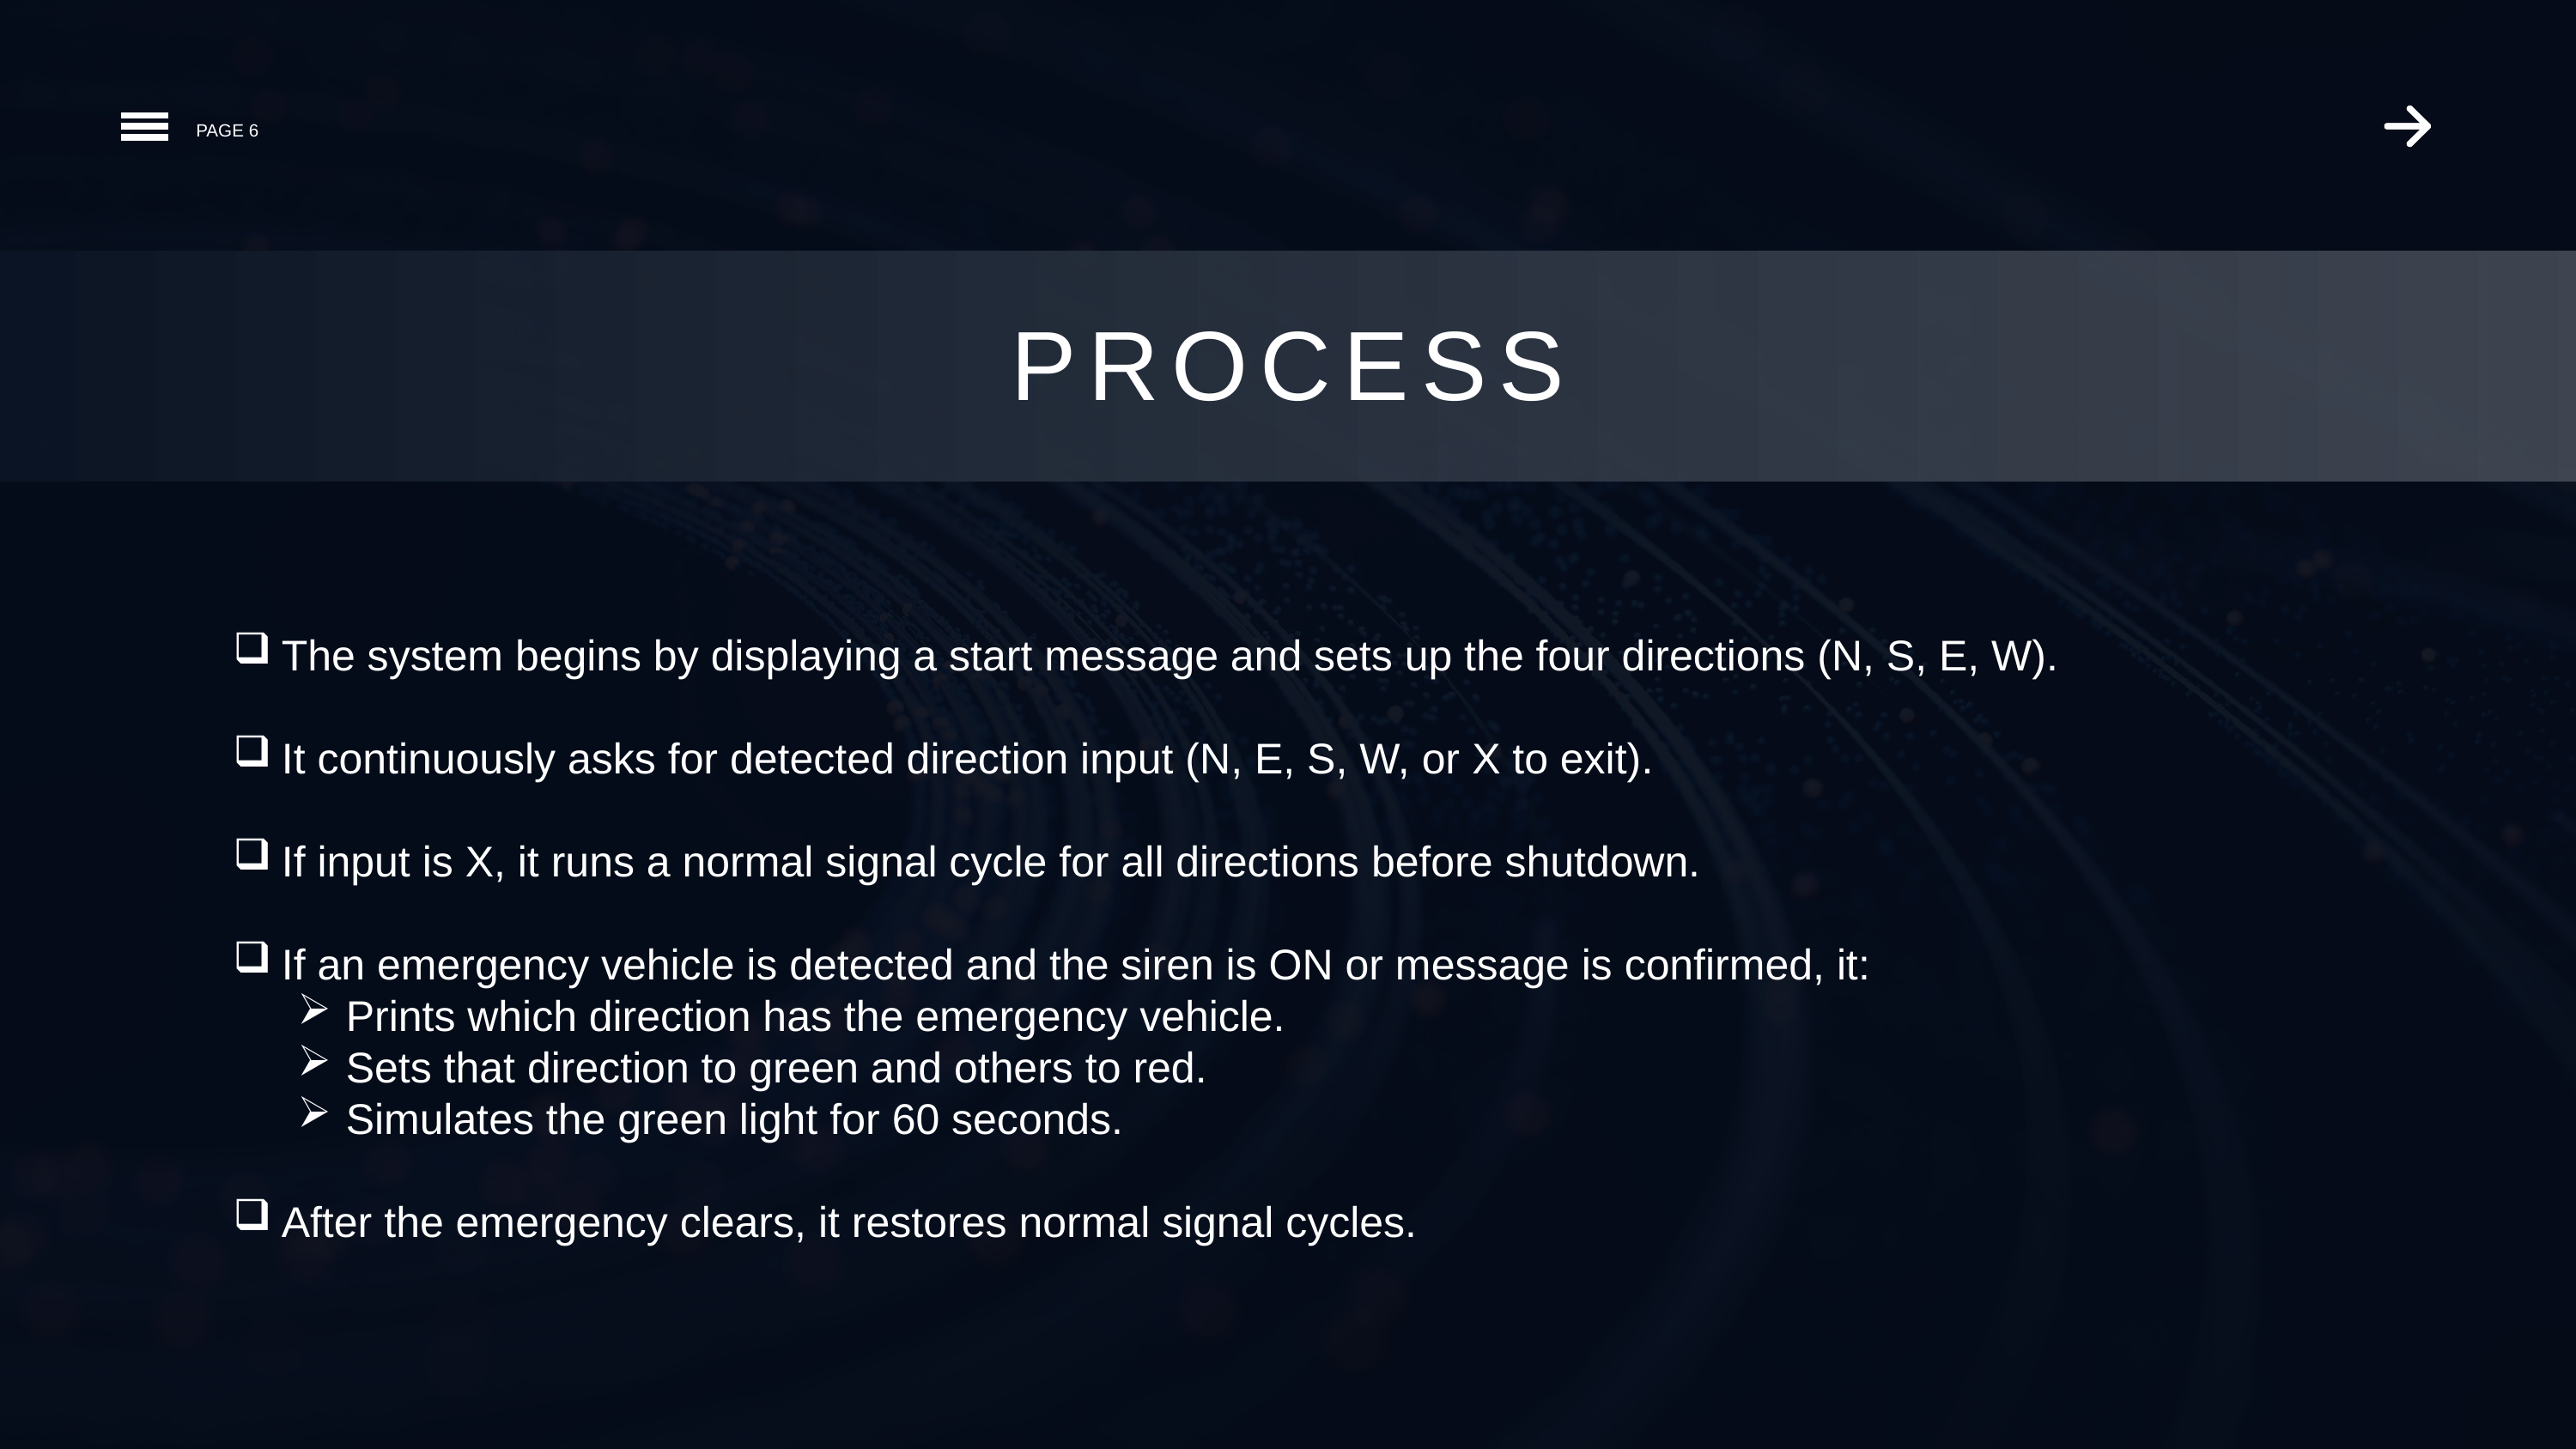

PAGE 6

PROCESS
The system begins by displaying a start message and sets up the four directions (N, S, E, W).

It continuously asks for detected direction input (N, E, S, W, or X to exit).

If input is X, it runs a normal signal cycle for all directions before shutdown.

If an emergency vehicle is detected and the siren is ON or message is confirmed, it:
Prints which direction has the emergency vehicle.
Sets that direction to green and others to red.
Simulates the green light for 60 seconds.

After the emergency clears, it restores normal signal cycles.